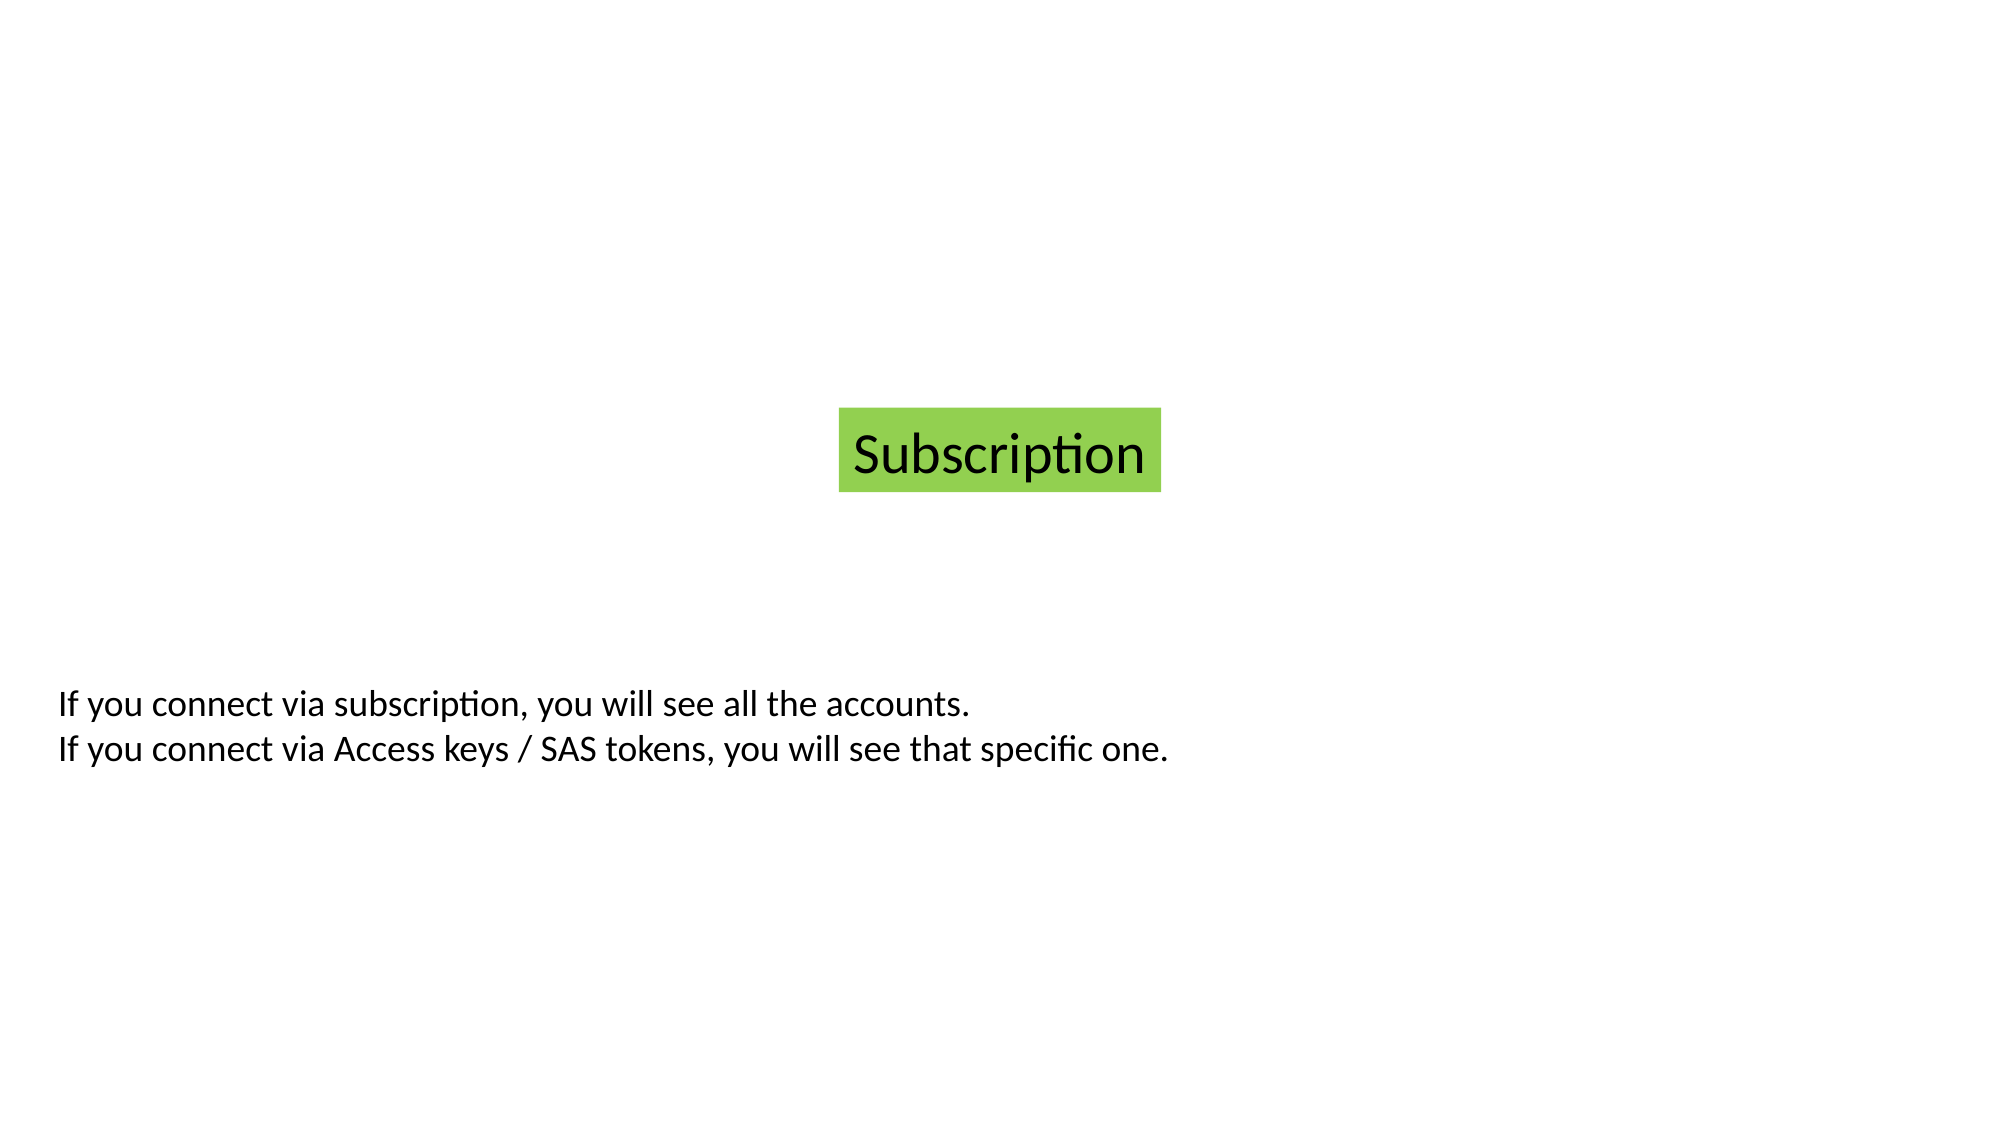

Subscription
If you connect via subscription, you will see all the accounts.
If you connect via Access keys / SAS tokens, you will see that specific one.